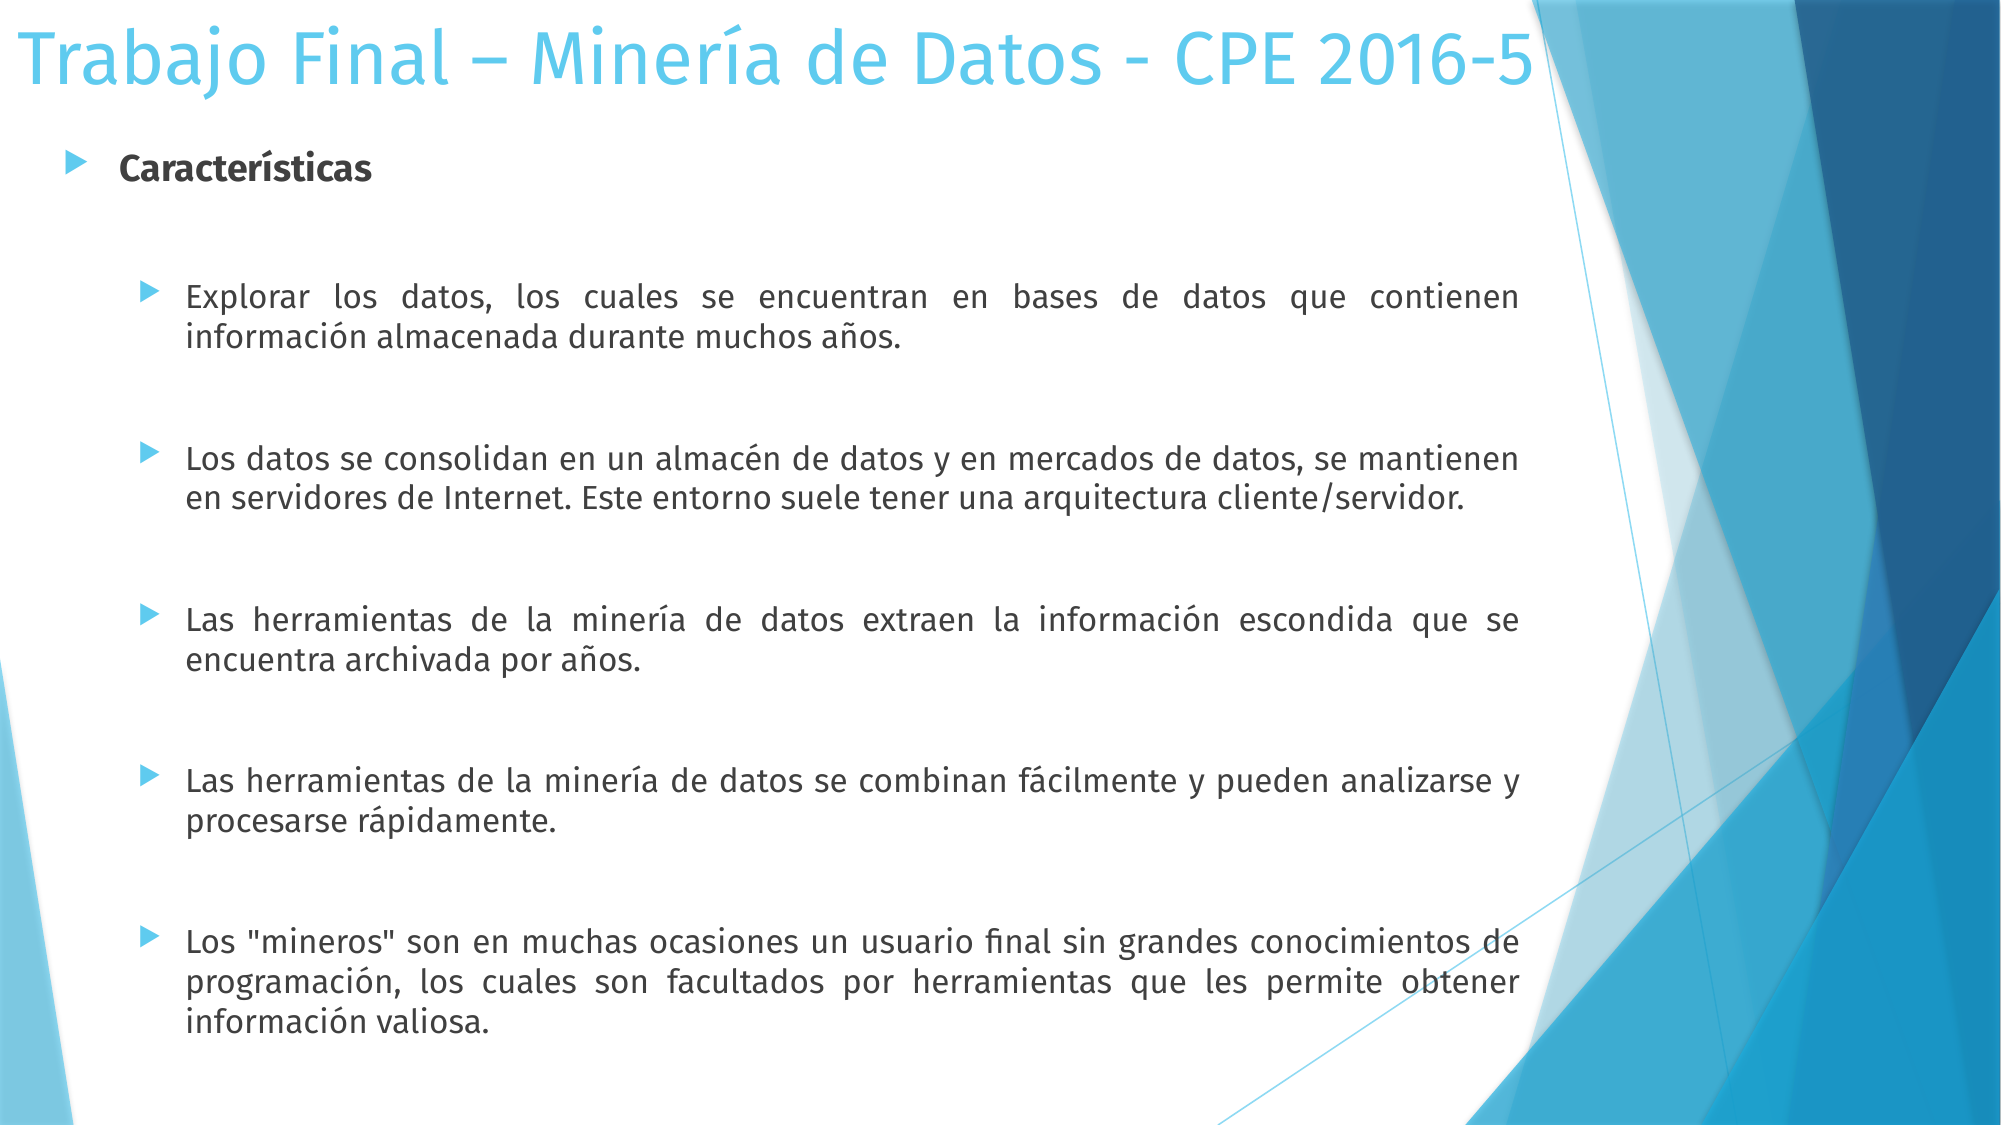

# Trabajo Final – Minería de Datos - CPE 2016-5
Características

Explorar los datos, los cuales se encuentran en bases de datos que contienen información almacenada durante muchos años.

Los datos se consolidan en un almacén de datos y en mercados de datos, se mantienen en servidores de Internet. Este entorno suele tener una arquitectura cliente/servidor.

Las herramientas de la minería de datos extraen la información escondida que se encuentra archivada por años.

Las herramientas de la minería de datos se combinan fácilmente y pueden analizarse y procesarse rápidamente.

Los "mineros" son en muchas ocasiones un usuario final sin grandes conocimientos de programación, los cuales son facultados por herramientas que les permite obtener información valiosa.